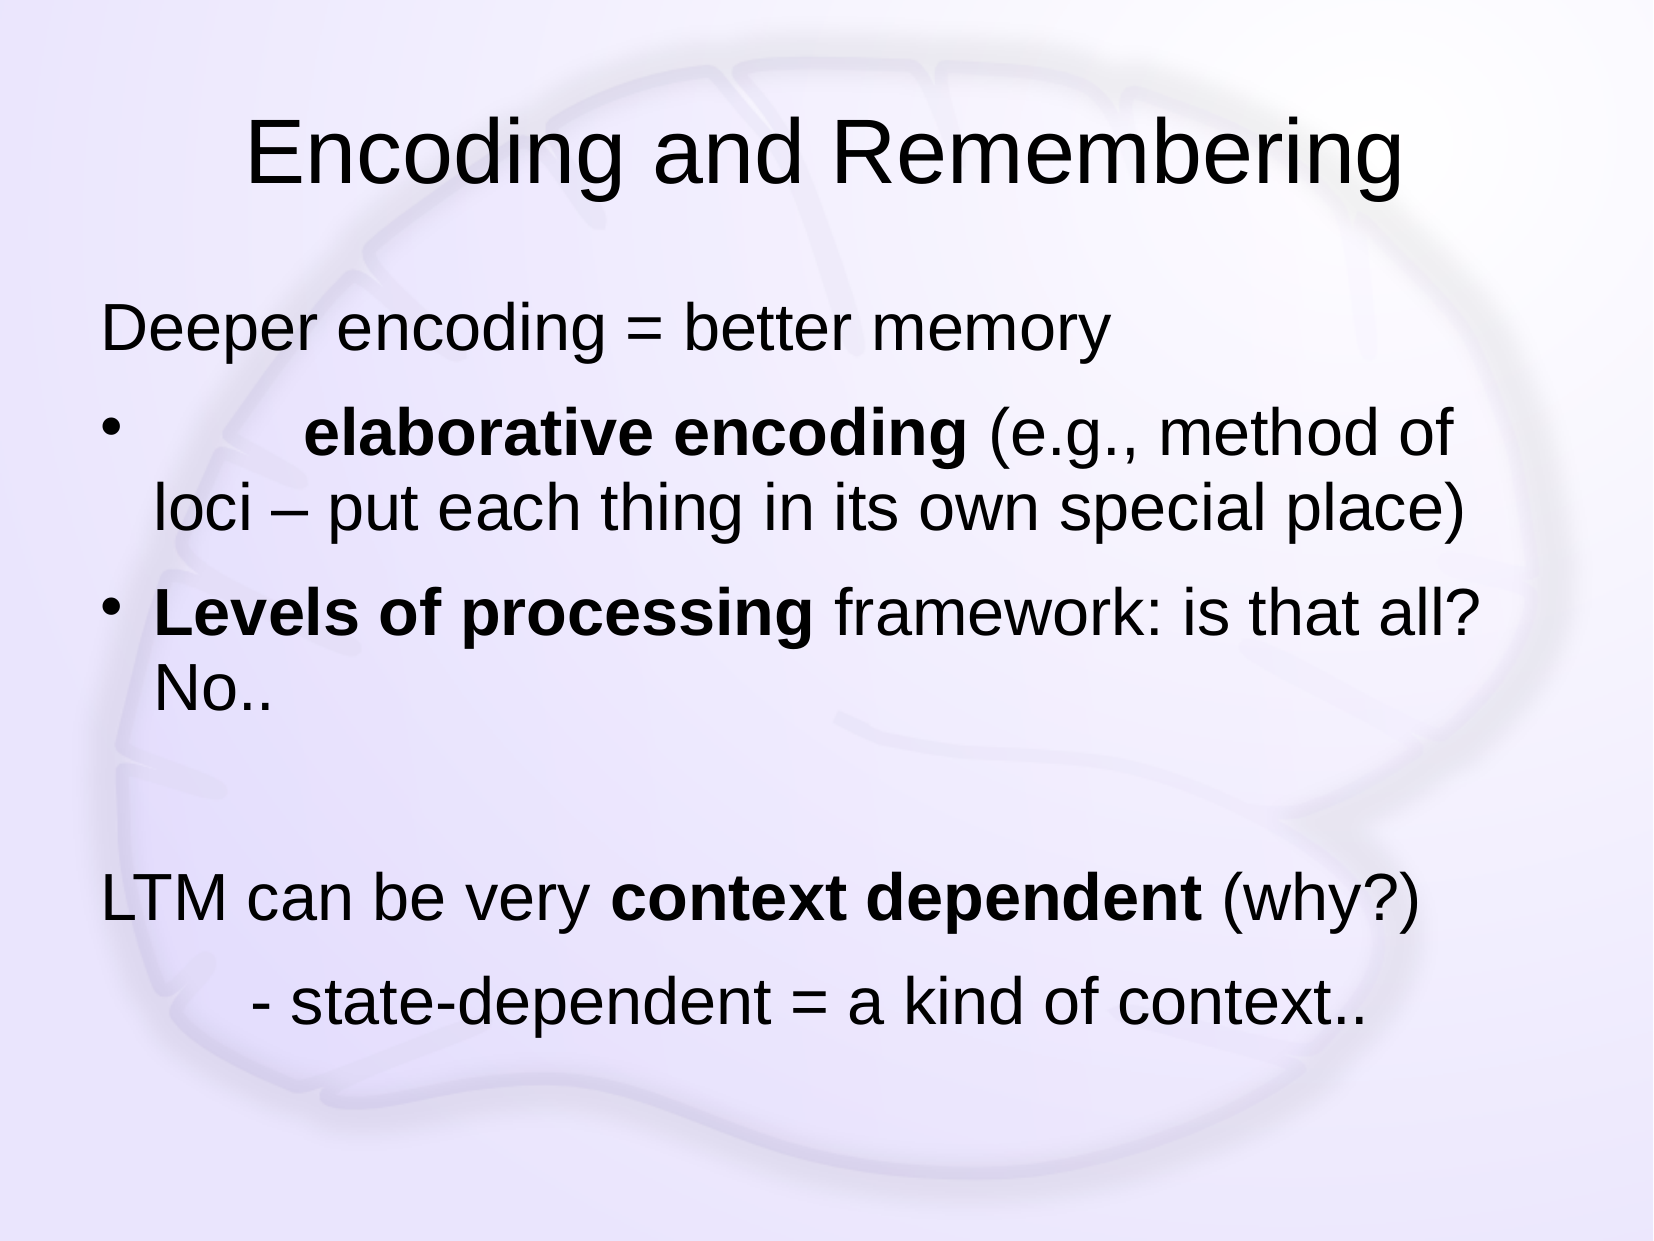

# Encoding and Remembering
Deeper encoding = better memory
	elaborative encoding (e.g., method of loci – put each thing in its own special place)
Levels of processing framework: is that all? No..

LTM can be very context dependent (why?)
	- state-dependent = a kind of context..